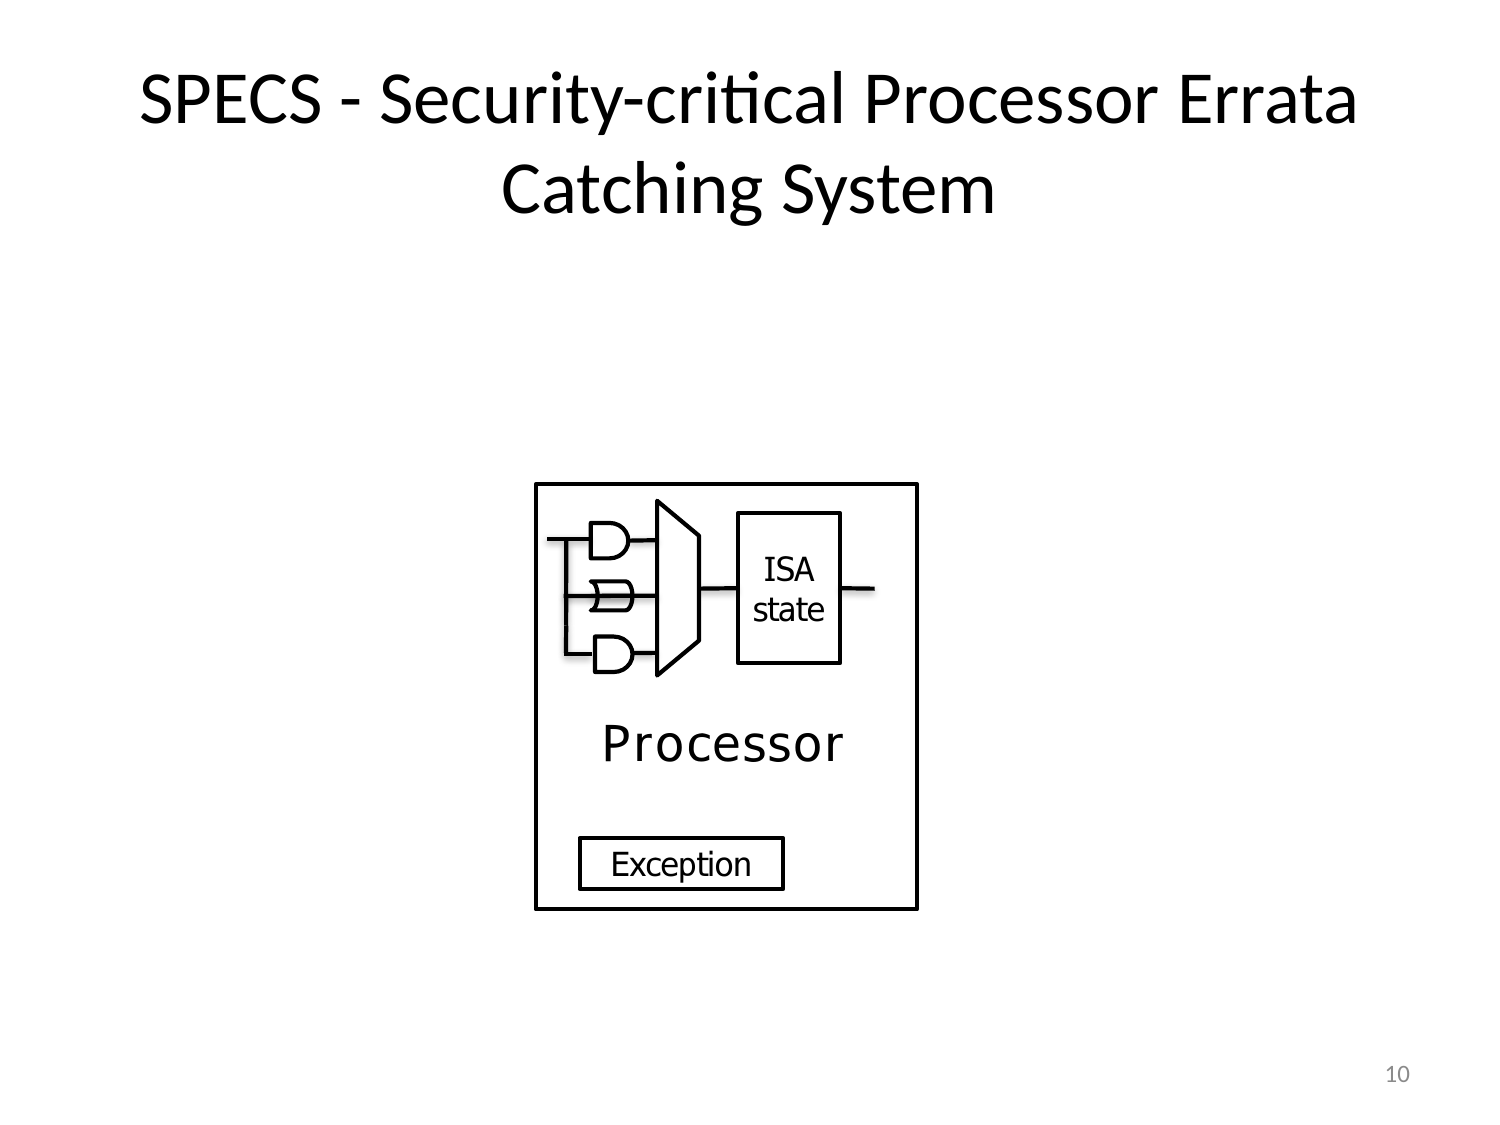

# SPECS - Security-critical Processor Errata Catching System

ISA
state

Processor
Exception
10